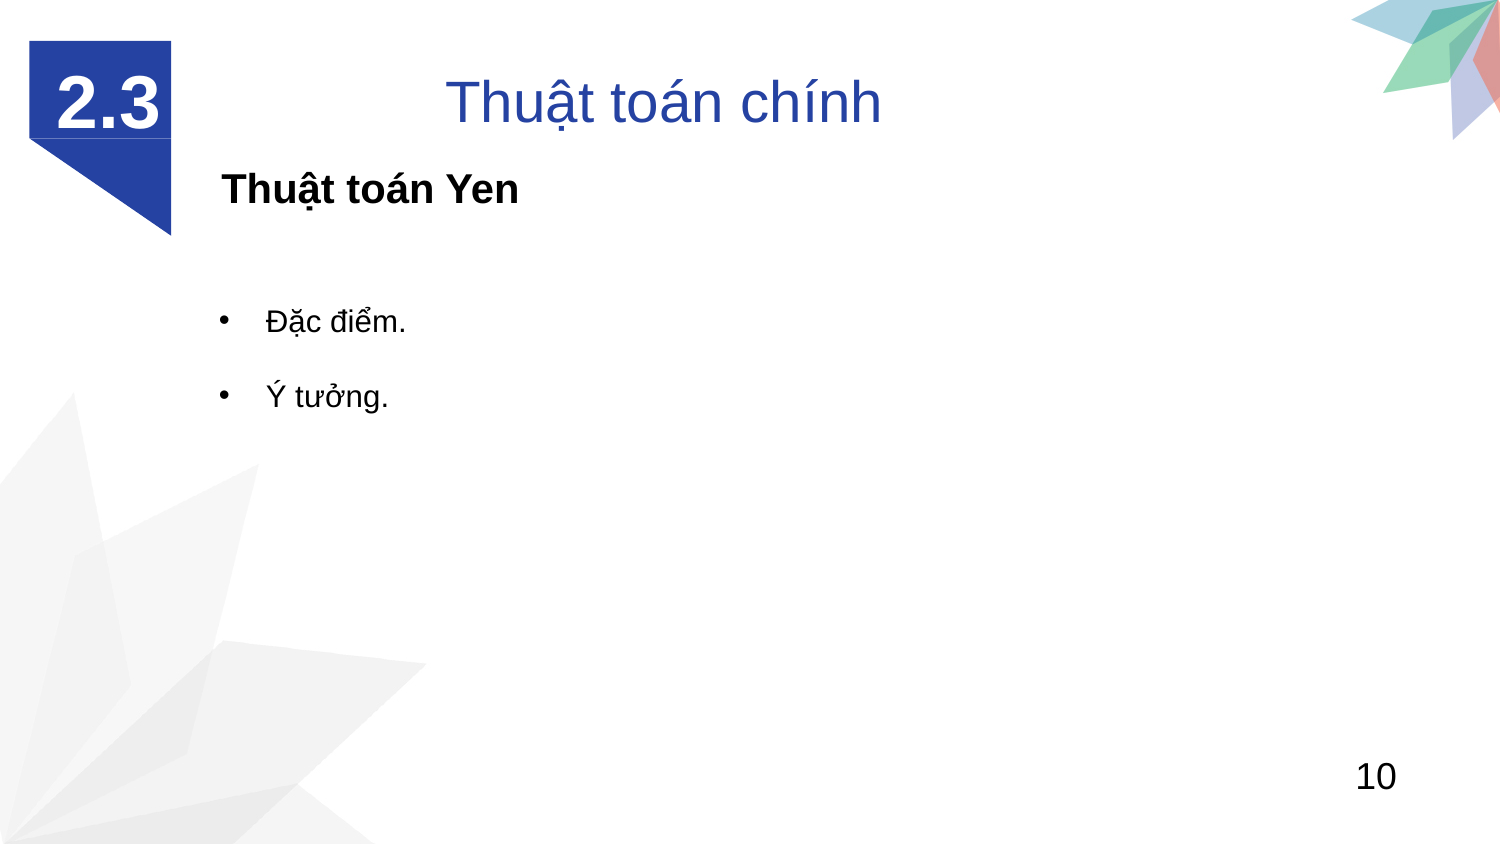

2.3
Thuật toán chính
Thuật toán Yen
Đặc điểm.
Ý tưởng.
10